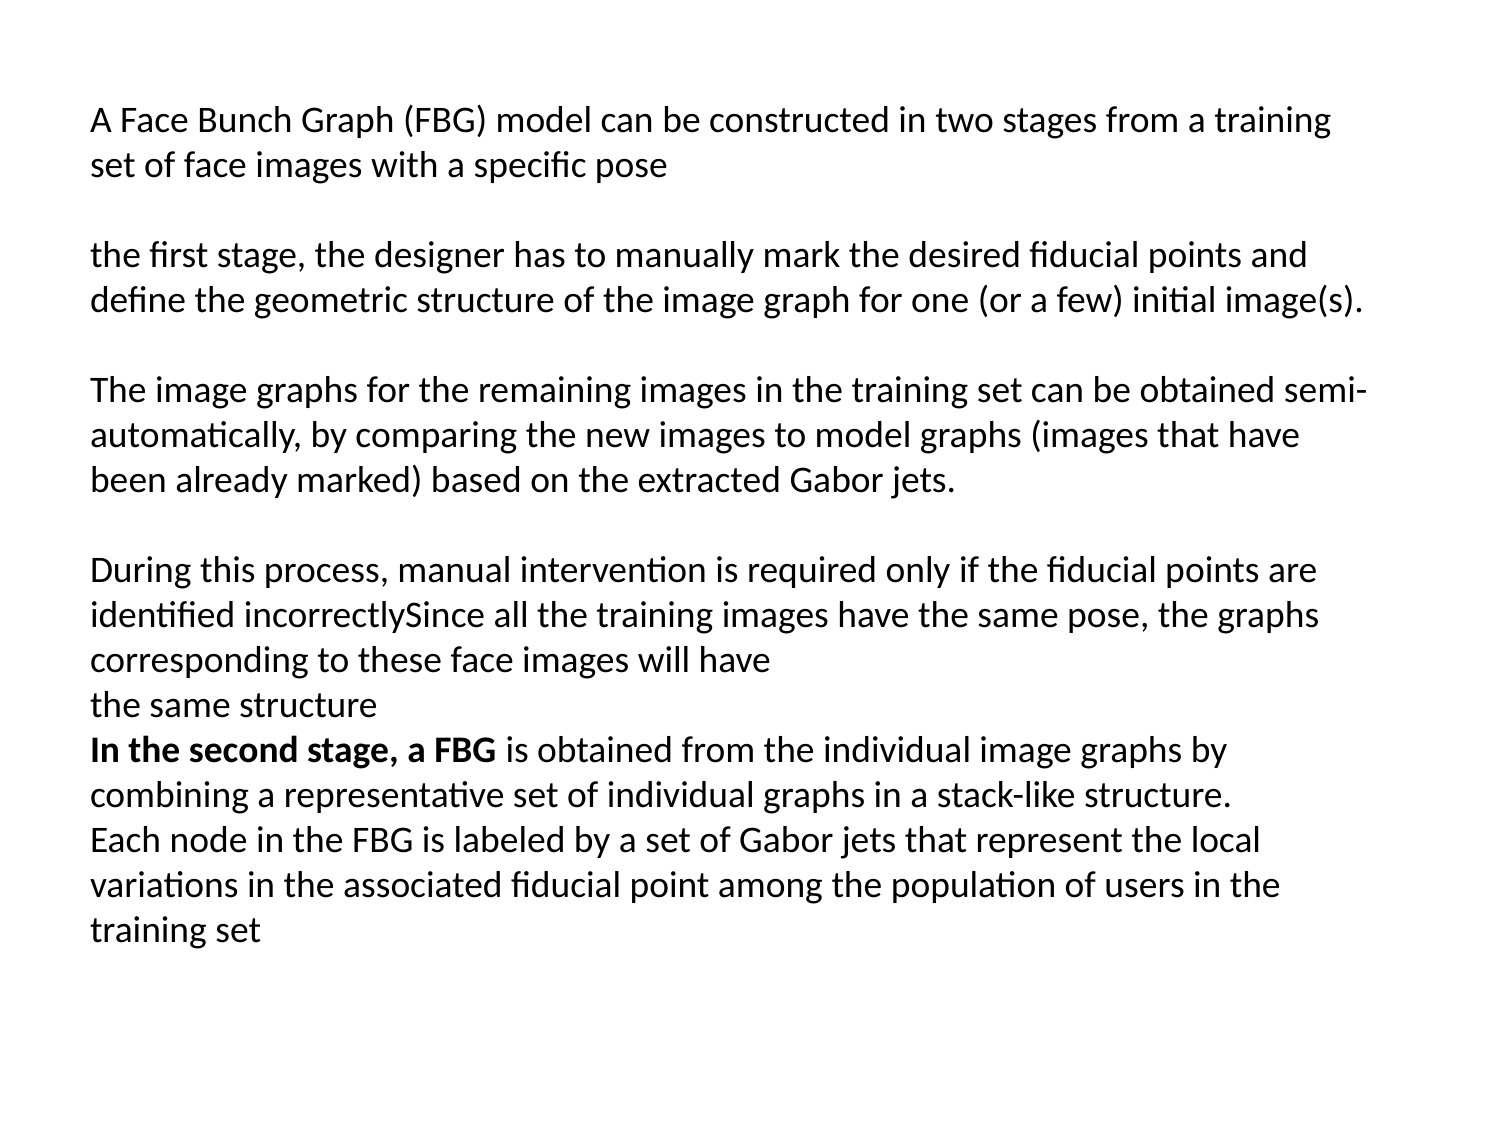

A Face Bunch Graph (FBG) model can be constructed in two stages from a training
set of face images with a specific pose

the first stage, the designer has to manually mark the desired fiducial points and define the geometric structure of the image graph for one (or a few) initial image(s).

The image graphs for the remaining images in the training set can be obtained semi-automatically, by comparing the new images to model graphs (images that have been already marked) based on the extracted Gabor jets.

During this process, manual intervention is required only if the fiducial points are identified incorrectlySince all the training images have the same pose, the graphs corresponding to these face images will have
the same structure
In the second stage, a FBG is obtained from the individual image graphs by combining a representative set of individual graphs in a stack-like structure.
Each node in the FBG is labeled by a set of Gabor jets that represent the local variations in the associated fiducial point among the population of users in the training set